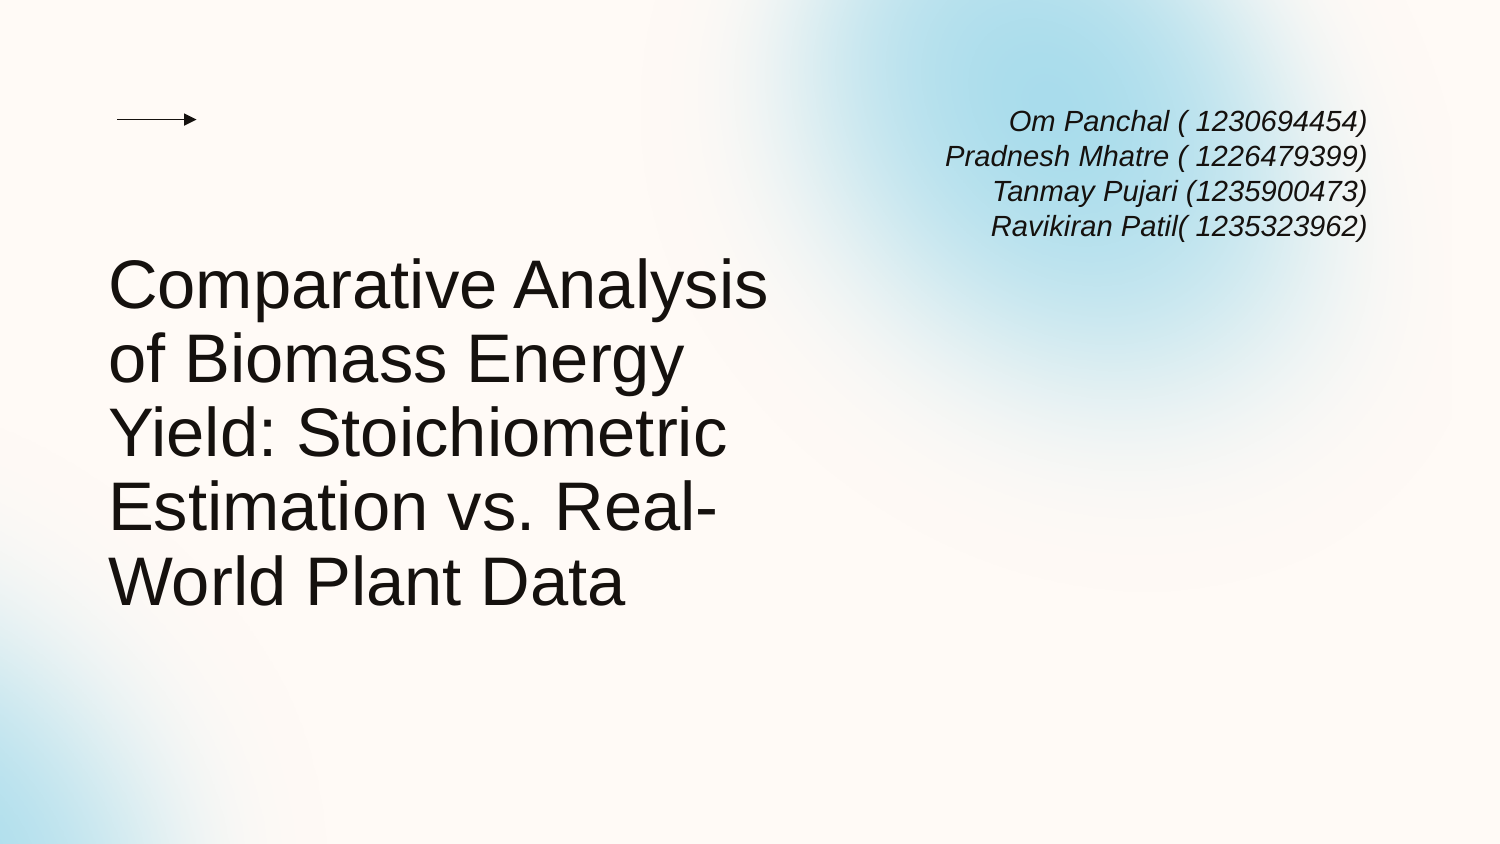

Om Panchal ( 1230694454)
Pradnesh Mhatre ( 1226479399)
Tanmay Pujari (1235900473)
Ravikiran Patil( 1235323962)
# Comparative Analysis of Biomass Energy Yield: Stoichiometric Estimation vs. Real-World Plant Data